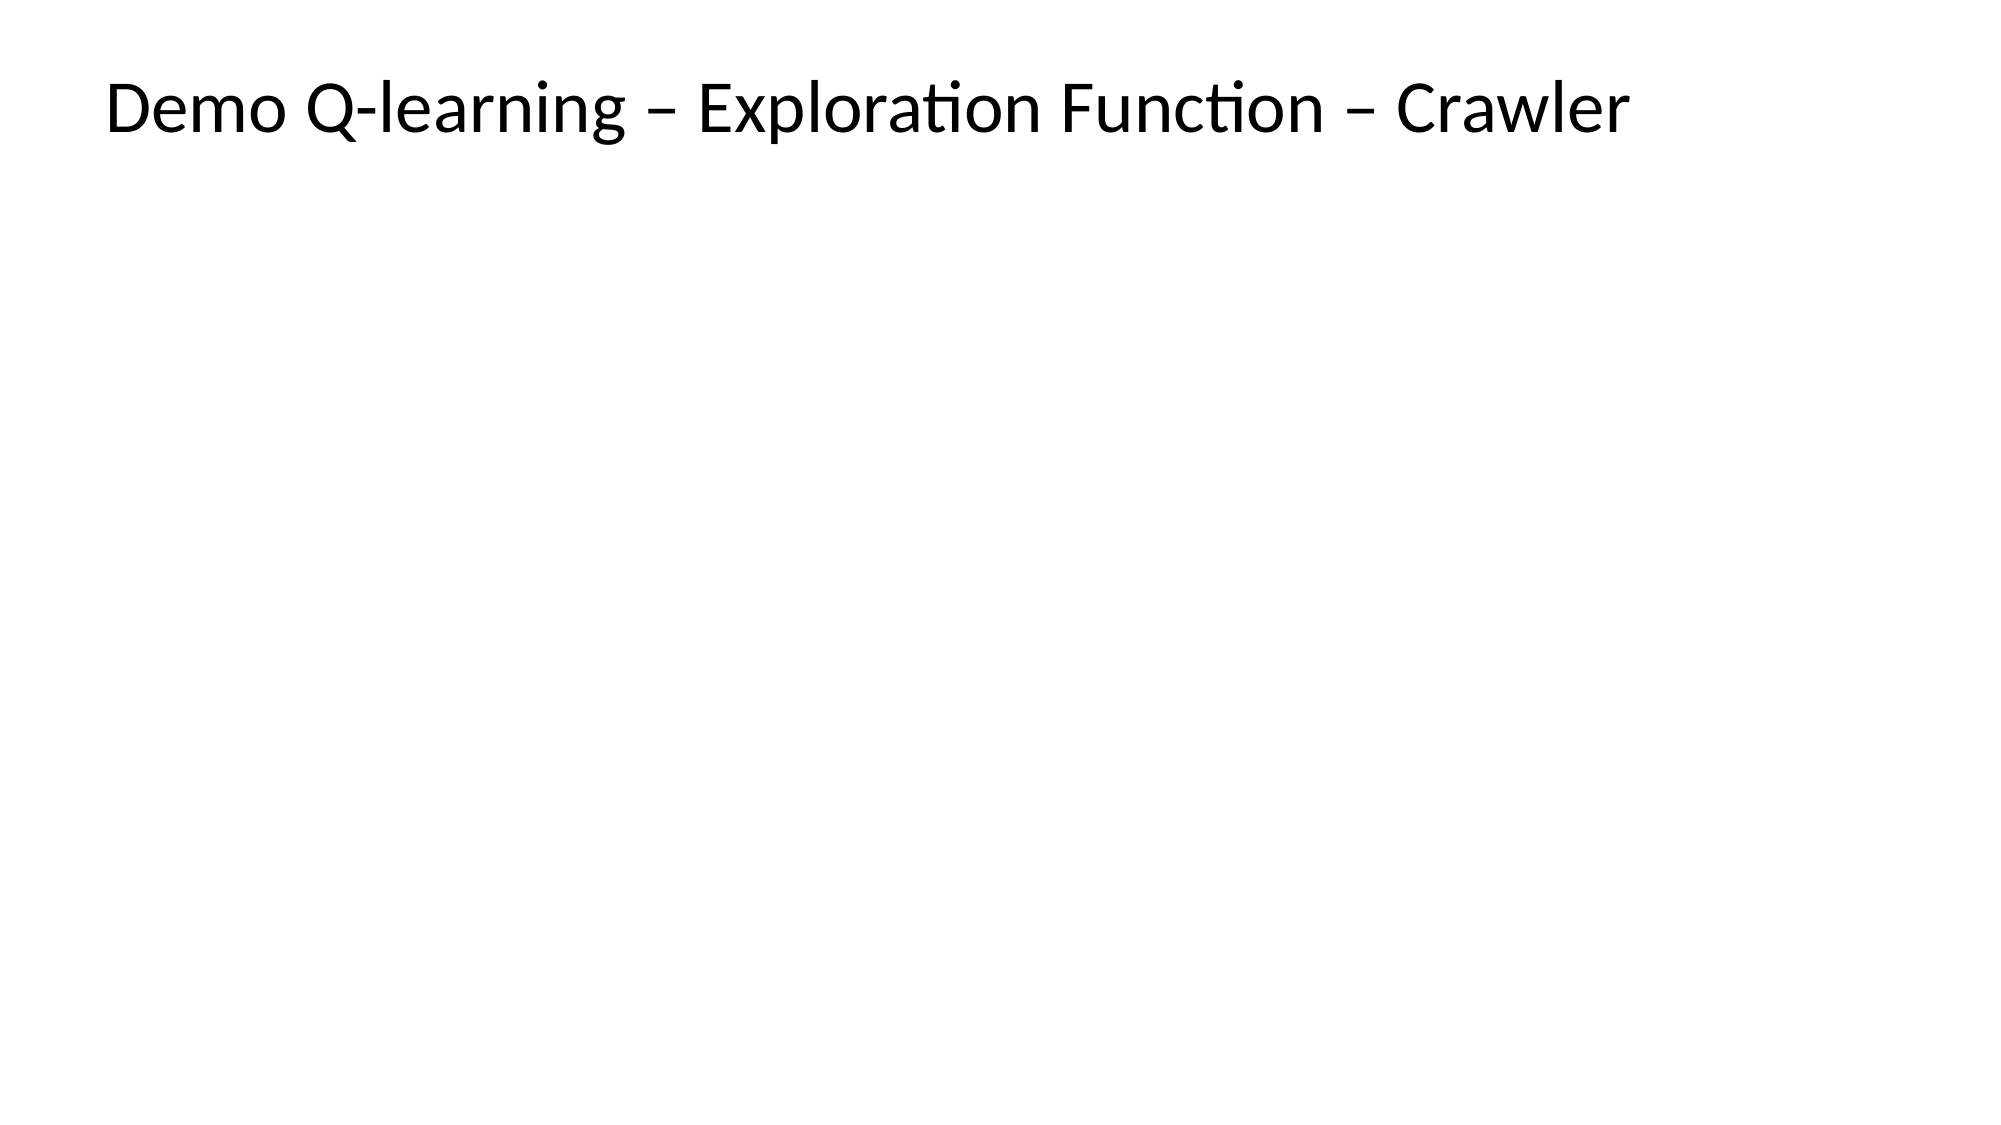

# Demo Q-learning – Exploration Function – Crawler